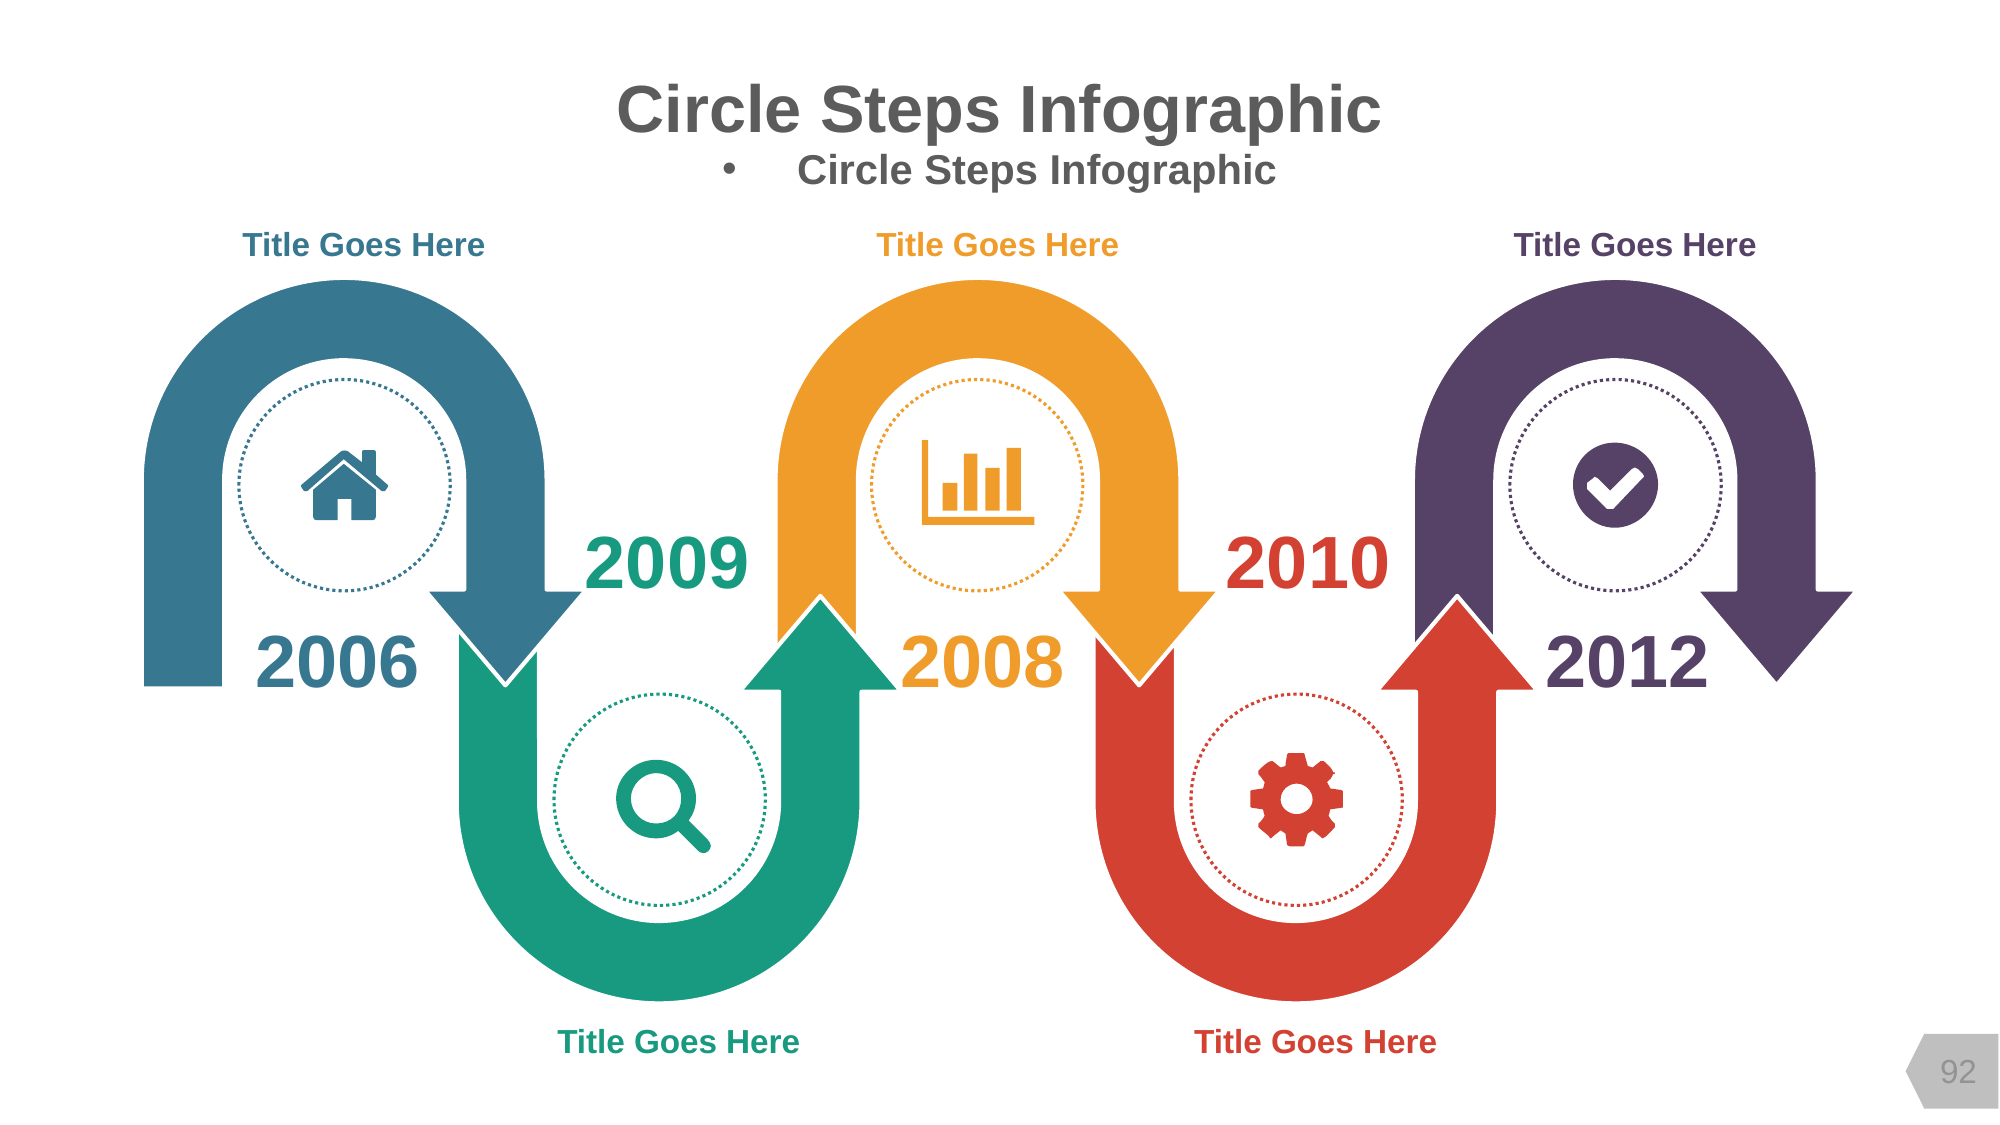

Circle Steps Infographic
Circle Steps Infographic
Title Goes Here
Title Goes Here
Title Goes Here

2009
2010

2006
2008
2012

Title Goes Here
Title Goes Here